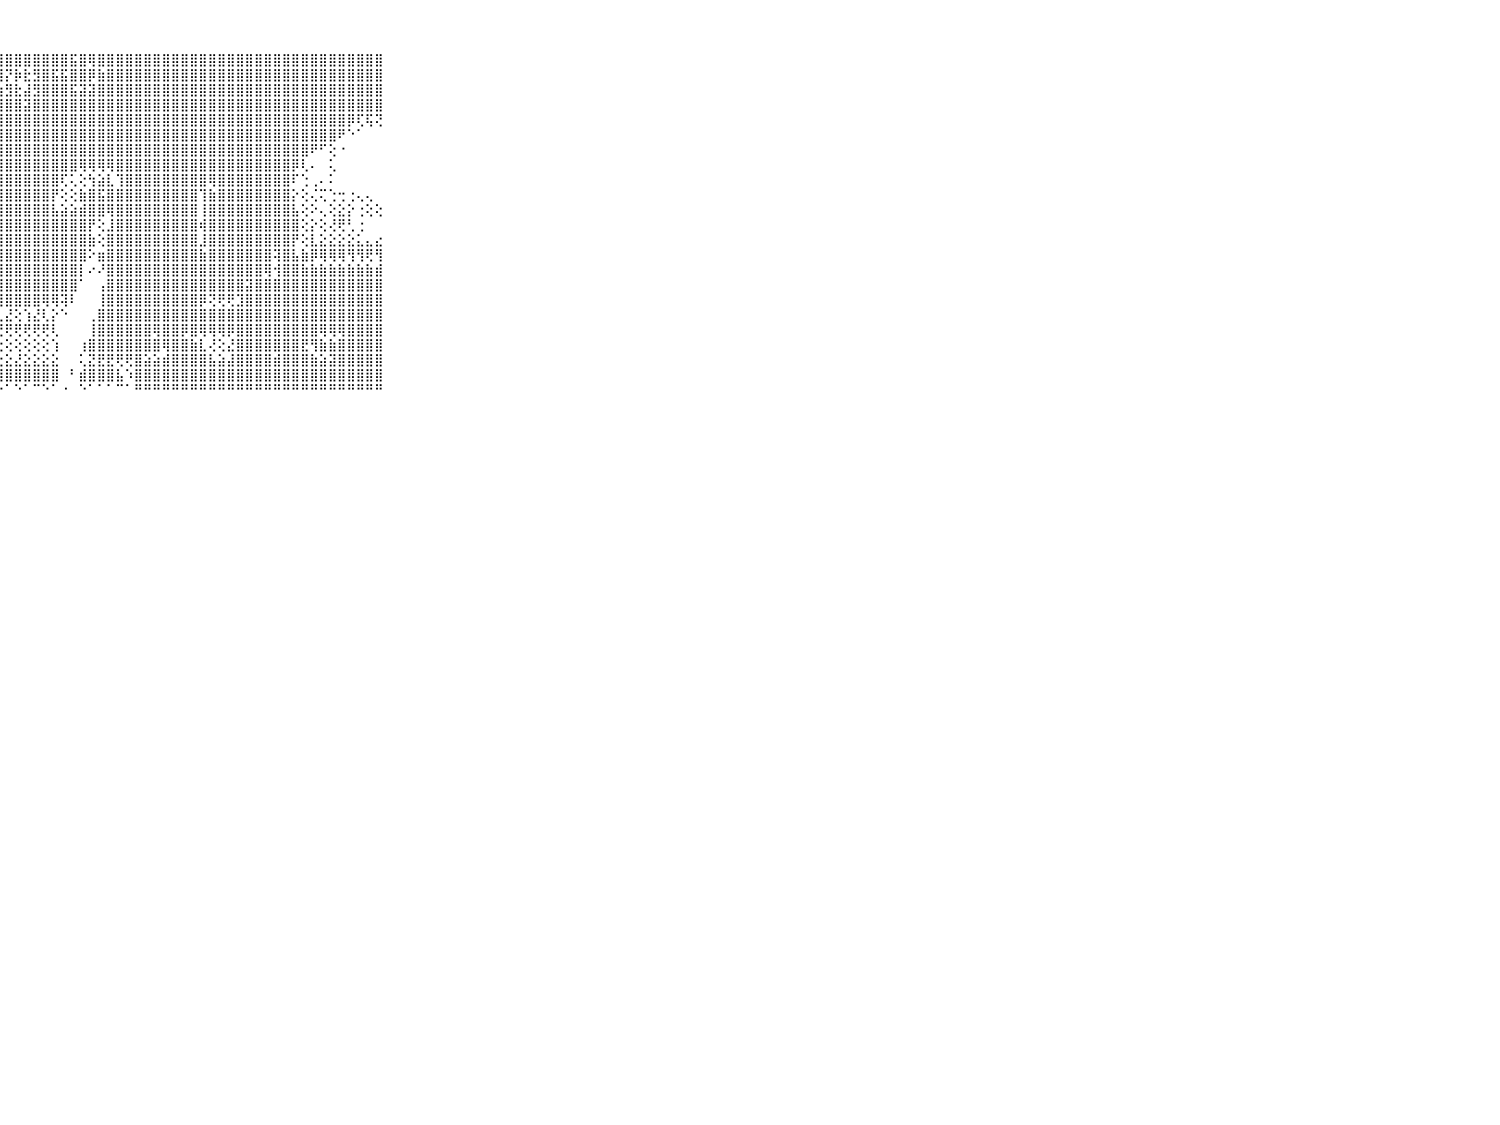

⠀⠀⠀⠀⠀⠀⠀⠀⠀⠀⠀⢱⣵⡜⢯⢯⣕⢵⣞⢏⣿⡗⣿⣿⣿⣿⣿⣿⣿⣿⣿⣿⣿⣿⣿⣯⣿⢿⣿⣿⣿⣿⣿⣿⣿⣿⣿⣿⣿⣿⣿⣿⣿⣿⣿⣿⣿⣿⣿⣿⣿⣿⣿⣿⣿⣿⣿⣿⣿⠀⠀⠀⠀⠀⠀⠀⠀⠀⠀⠀⠀
⠀⠀⠀⠀⠀⠀⠀⠀⠀⠀⠀⢸⡕⢱⢇⣕⢏⢎⢽⣷⣞⣞⢽⢽⢿⡿⢧⣻⡝⡷⣗⣻⣿⣯⣯⣿⣿⡿⣷⣿⣿⣿⣿⣿⣿⣿⣿⣿⣿⣿⣿⣿⣿⣿⣿⣿⣿⣿⣿⣿⣿⣿⣿⣿⣿⣿⣿⣿⣿⠀⠀⠀⠀⠀⠀⠀⠀⠀⠀⠀⠀
⠀⠀⠀⠀⠀⠀⠀⠀⠀⠀⠀⢸⢷⣿⢱⢱⣿⣵⡕⡜⢱⡕⡜⢺⢜⣯⣿⣷⣻⣗⣼⣻⣿⣿⣿⣯⣽⣽⣿⣿⣿⣿⣿⣿⣿⣿⣿⣿⣿⣿⣿⣿⣿⣿⣿⣿⣿⣿⣿⣿⣿⣿⣿⣿⣿⣿⣿⣿⣿⠀⠀⠀⠀⠀⠀⠀⠀⠀⠀⠀⠀
⠀⠀⠀⠀⠀⠀⠀⠀⠀⠀⠀⣿⣿⣷⣷⣯⣼⣎⣝⣟⢻⣾⡳⣳⣳⣞⣮⣼⣿⣿⣽⣿⣿⣿⣿⣿⣿⣿⣿⣿⣿⣿⣿⣿⣿⣿⣿⣿⣿⣿⣿⣿⣿⣿⣿⣿⣿⣿⣿⣿⣿⣿⣿⣿⣿⣿⣿⣿⣿⠀⠀⠀⠀⠀⠀⠀⠀⠀⠀⠀⠀
⠀⠀⠀⠀⠀⠀⠀⠀⠀⠀⠀⣿⣿⣿⣿⣿⣿⣿⣽⣿⣿⣿⣷⣷⣿⣼⣮⣿⣿⣿⣿⣿⣿⣿⣿⣿⣿⣿⣿⣿⣿⣿⣿⣿⣿⣿⣿⣿⣿⣿⣿⣿⣿⣿⣿⣿⣿⣿⣿⣿⣿⣿⣿⣿⣿⡿⢏⢯⢝⠀⠀⠀⠀⠀⠀⠀⠀⠀⠀⠀⠀
⠀⠀⠀⠀⠀⠀⠀⠀⠀⠀⠀⣿⣿⣿⣿⣿⣿⣿⣿⣿⣿⣿⣿⣿⣿⣿⣿⣿⣿⣿⣿⣿⣿⣿⣿⣿⣿⣿⣿⣿⣿⣿⣿⣿⣿⣿⣿⣿⣿⣿⣿⣿⣿⣿⣿⣿⣿⣿⣿⣿⣿⣿⣿⣿⠟⠑⠁⠀⠀⠀⠀⠀⠀⠀⠀⠀⠀⠀⠀⠀⠀
⠀⠀⠀⠀⠀⠀⠀⠀⠀⠀⠀⠟⠝⢝⣝⡝⢝⢝⢿⣿⣿⣿⣿⣿⣿⣿⣿⣿⣿⣿⣿⣿⣿⣿⣿⣿⣿⣿⣿⣿⣿⣿⣿⣿⣿⣿⣿⣿⣿⣿⣿⣿⣿⣿⣿⣿⣿⣿⣿⣿⣿⠟⠋⢕⠐⠀⠀⠀⠀⠀⠀⠀⠀⠀⠀⠀⠀⠀⠀⠀⠀
⠀⠀⠀⠀⠀⠀⠀⠀⠀⠀⠀⢗⢗⢕⢕⢜⢝⢷⣵⡕⢻⣿⣿⣿⣿⣿⣿⣿⣿⣿⣿⣿⣿⣿⣿⣿⢿⢿⢿⢿⣿⣿⣿⣿⣿⣿⣿⣿⣿⣿⣿⣿⣿⣿⣿⣿⣿⣿⣿⡿⢇⠄⠀⢅⠀⠀⠀⠀⠀⠀⠀⠀⠀⠀⠀⠀⠀⠀⠀⠀⠀
⠀⠀⠀⠀⠀⠀⠀⠀⠀⠀⠀⢕⢕⢕⢕⢕⢕⢕⢝⢿⣇⢜⣿⣿⣿⣿⣿⣿⣿⣿⣿⣿⣿⣿⢏⢅⢕⢳⣵⣇⢹⣿⣿⣿⣿⣿⣿⣿⣿⣿⢿⣿⣿⣿⣿⣿⣿⣿⣿⠏⢑⢀⠄⠅⠀⠀⠀⠀⠀⠀⠀⠀⠀⠀⠀⠀⠀⠀⠀⠀⠀
⠀⠀⠀⠀⠀⠀⠀⠀⠀⠀⠀⣷⣷⣷⣵⣷⣵⣕⣕⣸⣿⡇⢸⣿⣿⣿⣿⣿⣿⣿⣿⣿⣿⡟⢕⢕⣷⣿⣯⣿⣿⣿⣿⣿⣿⣿⣿⣿⣿⢹⣷⣿⣿⣿⣿⣿⣿⣿⣿⡕⢕⢌⢍⢑⢒⢐⢄⢄⠀⠀⠀⠀⠀⠀⠀⠀⠀⠀⠀⠀⠀
⠀⠀⠀⠀⠀⠀⠀⠀⠀⠀⠀⣿⣿⣿⣿⣿⣿⣿⣿⣿⣿⣷⢸⣿⣿⣿⣿⣿⣿⣿⣿⣿⣿⣧⣵⣵⣾⣿⣿⢿⣿⣿⣿⣿⣿⣿⣿⣿⣿⢸⣿⣿⣿⣿⣿⣿⣿⣿⣿⣧⢕⠕⢄⢕⣕⡕⢐⢕⢕⠀⠀⠀⠀⠀⠀⠀⠀⠀⠀⠀⠀
⠀⠀⠀⠀⠀⠀⠀⠀⠀⠀⠀⣿⣿⣿⣿⣿⣿⣿⣿⣿⣿⣿⣸⣿⣿⣿⣿⣿⣿⣿⣿⣿⣿⣿⣿⣿⣿⡟⢕⣸⣿⣿⣿⣿⣿⣿⣿⣿⣿⢾⣿⣿⣿⣿⣿⣿⣿⣿⣿⣿⢕⡕⢕⢜⢟⢃⢐⠀⠀⠀⠀⠀⠀⠀⠀⠀⠀⠀⠀⠀⠀
⠀⠀⠀⠀⠀⠀⠀⠀⠀⠀⠀⣿⣿⣿⣿⣿⣿⣿⣿⣿⣿⡿⢺⣿⣿⣿⣿⣿⣿⣿⣿⣿⣿⣿⣿⣿⣿⣷⢕⣿⣿⣿⣿⣿⣿⣿⣿⣿⣿⣸⣿⣿⣿⣿⣿⣿⣿⣿⣿⡟⢕⣇⣕⣕⣕⣕⣅⣄⣔⠀⠀⠀⠀⠀⠀⠀⠀⠀⠀⠀⠀
⠀⠀⠀⠀⠀⠀⠀⠀⠀⠀⠀⣿⣿⣿⣿⣿⣿⣿⣿⣿⣿⢕⢸⣿⣿⣿⣿⣿⣿⣿⣿⣿⣿⣿⣿⣿⣿⠕⣶⣿⣿⣿⣿⣿⣿⣿⣿⣿⣿⣷⣿⣿⣿⣿⣿⣿⣿⢽⣿⣧⣷⡿⢿⢿⢿⢻⢻⢟⢻⠀⠀⠀⠀⠀⠀⠀⠀⠀⠀⠀⠀
⠀⠀⠀⠀⠀⠀⠀⠀⠀⠀⠀⣿⣿⣿⣿⣿⣿⣿⣿⣿⣿⡇⢸⣿⣿⣿⣿⣿⣿⣿⣿⣿⣿⣿⣿⣿⡇⠔⠜⣿⣿⣿⣿⣿⣿⣿⣿⣿⣿⣿⣿⣿⣿⣿⣿⣿⢿⢺⣿⣿⣷⣷⣷⣷⣷⣷⣷⣷⣾⠀⠀⠀⠀⠀⠀⠀⠀⠀⠀⠀⠀
⠀⠀⠀⠀⠀⠀⠀⠀⠀⠀⠀⣿⣿⣿⣿⣿⣿⣿⣿⣿⣿⡇⢸⣿⣿⣿⣿⣿⣿⣿⣿⣿⣿⣿⣿⣿⠁⠀⢠⣿⣿⣿⣿⣿⣿⣿⣿⣿⣿⣿⣿⣿⣿⣿⣽⣿⣿⣿⣿⣿⣿⣿⣿⣿⣿⣿⣿⣿⣿⠀⠀⠀⠀⠀⠀⠀⠀⠀⠀⠀⠀
⠀⠀⠀⠀⠀⠀⠀⠀⠀⠀⠀⣿⣿⣿⣿⣿⣿⣿⣿⣿⡿⢇⢸⣿⣿⣿⣿⣿⣿⣿⣿⣿⢿⢿⢽⠇⠀⠀⢸⣿⣿⣿⣿⣿⣿⣿⣿⣿⣿⡿⢝⢟⢟⣹⣿⣿⣿⣿⣿⣿⣿⣿⣿⣿⣿⣿⣿⣿⣿⠀⠀⠀⠀⠀⠀⠀⠀⠀⠀⠀⠀
⠀⠀⠀⠀⠀⠀⠀⠀⠀⠀⠀⣿⣷⣾⣿⣟⣿⣿⣷⣷⢷⠷⢾⢟⢏⢝⣝⣅⣜⢕⢱⣜⢇⡕⠑⠀⠀⢀⣿⣿⣿⣿⣿⣿⣿⣿⣿⣿⣿⣿⣿⣿⣿⣿⣿⣿⣿⣿⣿⣿⣿⣿⣿⣿⣿⣿⣿⣿⣿⠀⠀⠀⠀⠀⠀⠀⠀⠀⠀⠀⠀
⠀⠀⠀⠀⠀⠀⠀⠀⠀⠀⠀⢿⢟⣟⣝⡽⣽⣵⣷⣷⣷⢇⢕⢺⢗⢷⢟⢟⢟⢟⢟⢟⢟⢇⠀⠀⠀⢸⣿⣿⣿⣿⣿⣿⢿⣿⣿⡿⣿⢿⢿⢿⡿⣿⣿⣿⣿⣿⣿⣿⣿⣿⢿⢿⢿⣿⣿⣿⣿⠀⠀⠀⠀⠀⠀⠀⠀⠀⠀⠀⠀
⠀⠀⠀⠀⠀⠀⠀⠀⠀⠀⠀⢱⢝⢜⢕⢇⢕⢝⢝⢯⢗⢕⢕⢕⢕⡕⢕⢕⢕⢕⢕⢕⢕⢱⠀⠀⢰⣿⣿⣿⣿⣿⣿⣿⣿⢿⣿⣿⣷⣇⢜⢕⣜⣿⣿⣿⣿⣿⣿⣿⣟⢻⣷⣷⣿⣿⣿⣿⣿⠀⠀⠀⠀⠀⠀⠀⠀⠀⠀⠀⠀
⠀⠀⠀⠀⠀⠀⠀⠀⠀⠀⠀⢕⢕⢕⢜⢕⢇⢕⢕⣕⣵⡕⣇⣕⣕⣵⣱⣕⣕⣜⣕⣕⣕⣕⠀⠀⢅⣝⣟⣟⢟⢟⣿⣵⣵⣾⣿⣿⣿⣿⣧⣵⣼⣿⣿⣿⣿⣾⣿⣿⣿⣷⣵⣽⣿⣿⣿⣿⣿⠀⠀⠀⠀⠀⠀⠀⠀⠀⠀⠀⠀
⠀⠀⠀⠀⠀⠀⠀⠀⠀⠀⠀⢕⢕⢕⢕⢕⢕⢕⢕⢕⢕⢕⢕⢕⢕⢕⢱⣿⣿⣿⣿⣿⣿⣿⠀⠃⣾⣿⣿⣿⣧⠱⣿⣿⣿⣿⣿⣿⣿⣿⣿⣿⣿⣿⣿⣿⣿⣿⣿⣿⣿⣿⣿⣿⣿⣿⣿⣿⣿⠀⠀⠀⠀⠀⠀⠀⠀⠀⠀⠀⠀
⠀⠀⠀⠀⠀⠀⠀⠀⠀⠀⠀⠑⠑⠑⠑⠑⠑⠑⠑⠑⠑⠑⠑⠑⠑⠑⠑⠑⠁⠑⠁⠉⠑⠁⠐⠀⠑⠁⠁⠁⠉⠁⠛⠛⠛⠛⠛⠛⠛⠛⠛⠛⠛⠛⠛⠛⠛⠛⠛⠛⠛⠛⠛⠛⠛⠛⠛⠛⠛⠀⠀⠀⠀⠀⠀⠀⠀⠀⠀⠀⠀